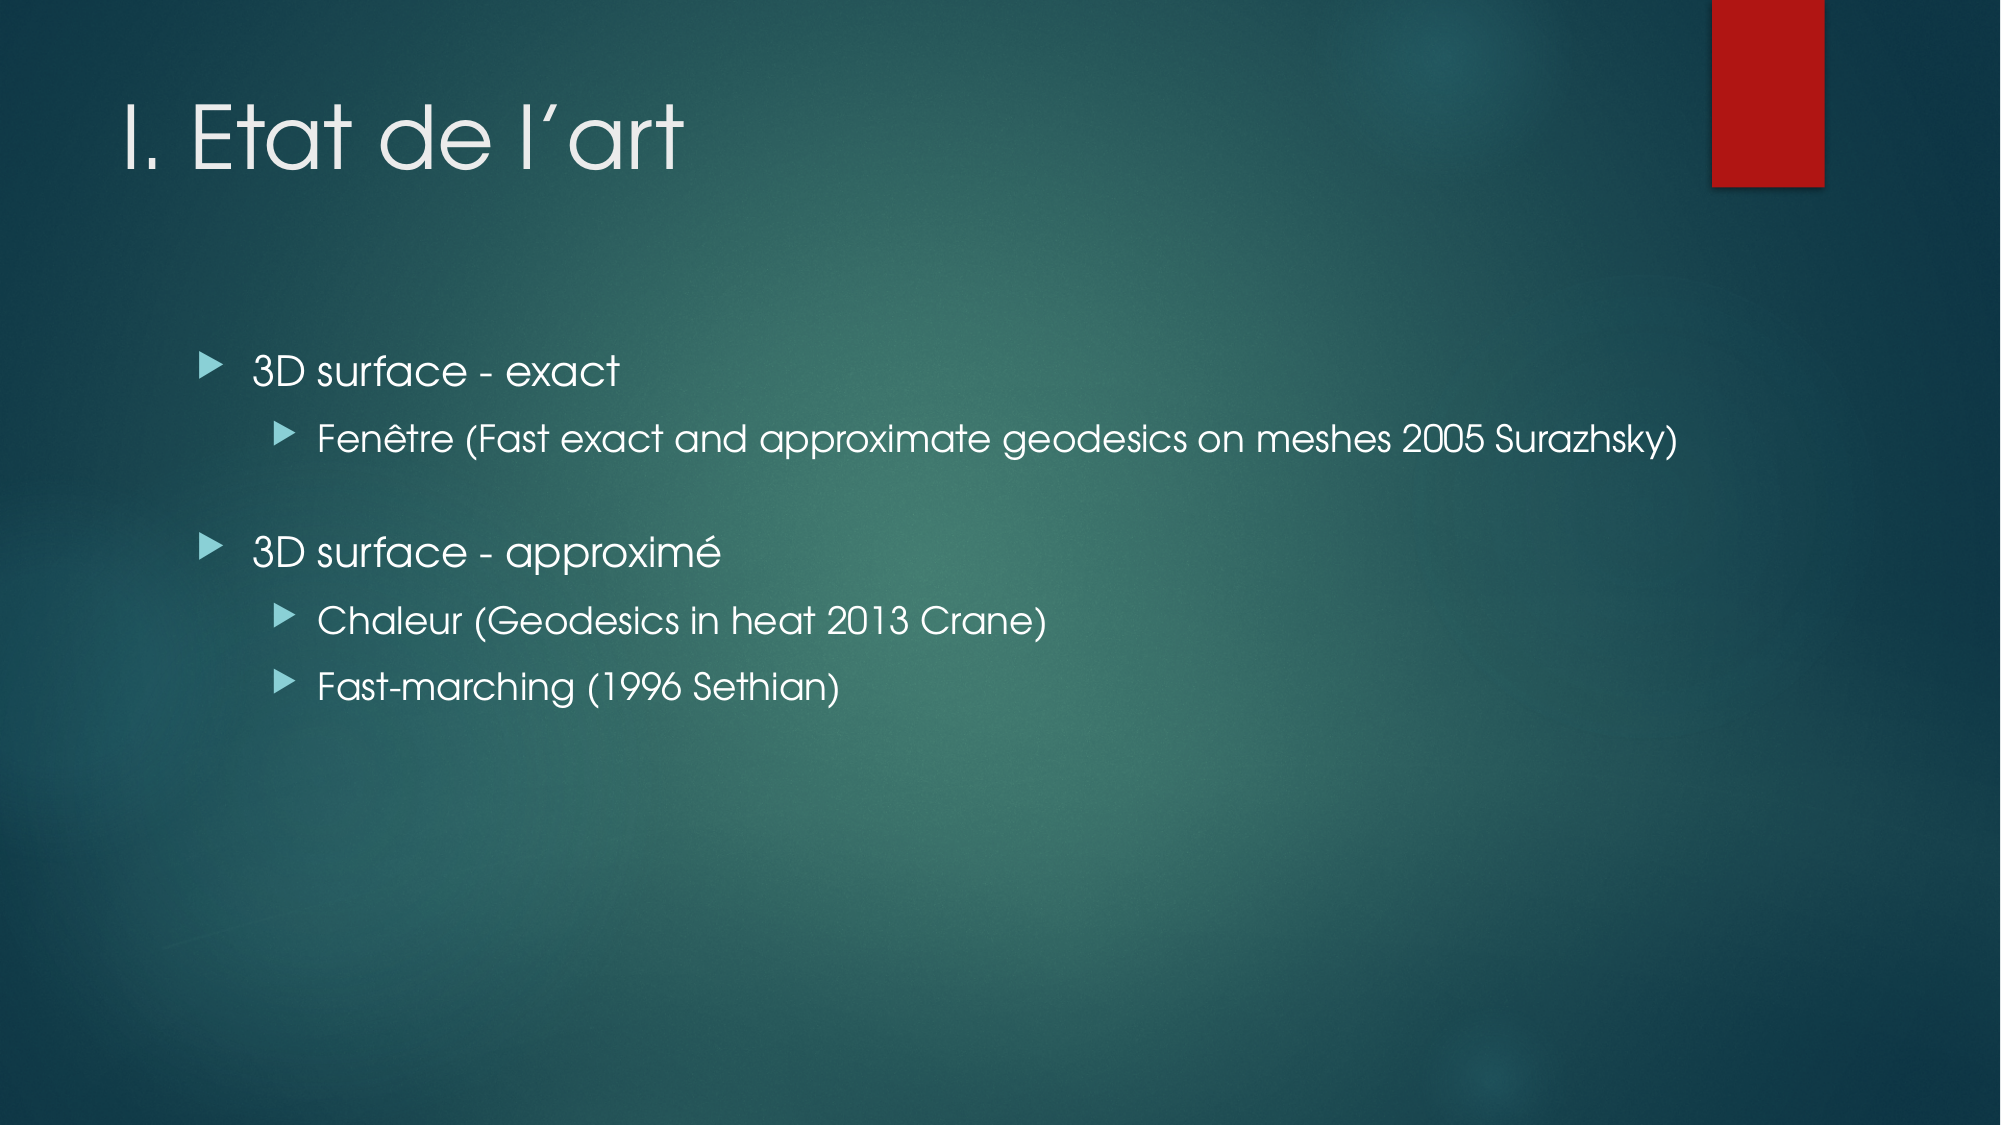

# I. Etat de l’art
3D surface - exact
Fenêtre (Fast exact and approximate geodesics on meshes 2005 Surazhsky)
3D surface - approximé
Chaleur (Geodesics in heat 2013 Crane)
Fast-marching (1996 Sethian)